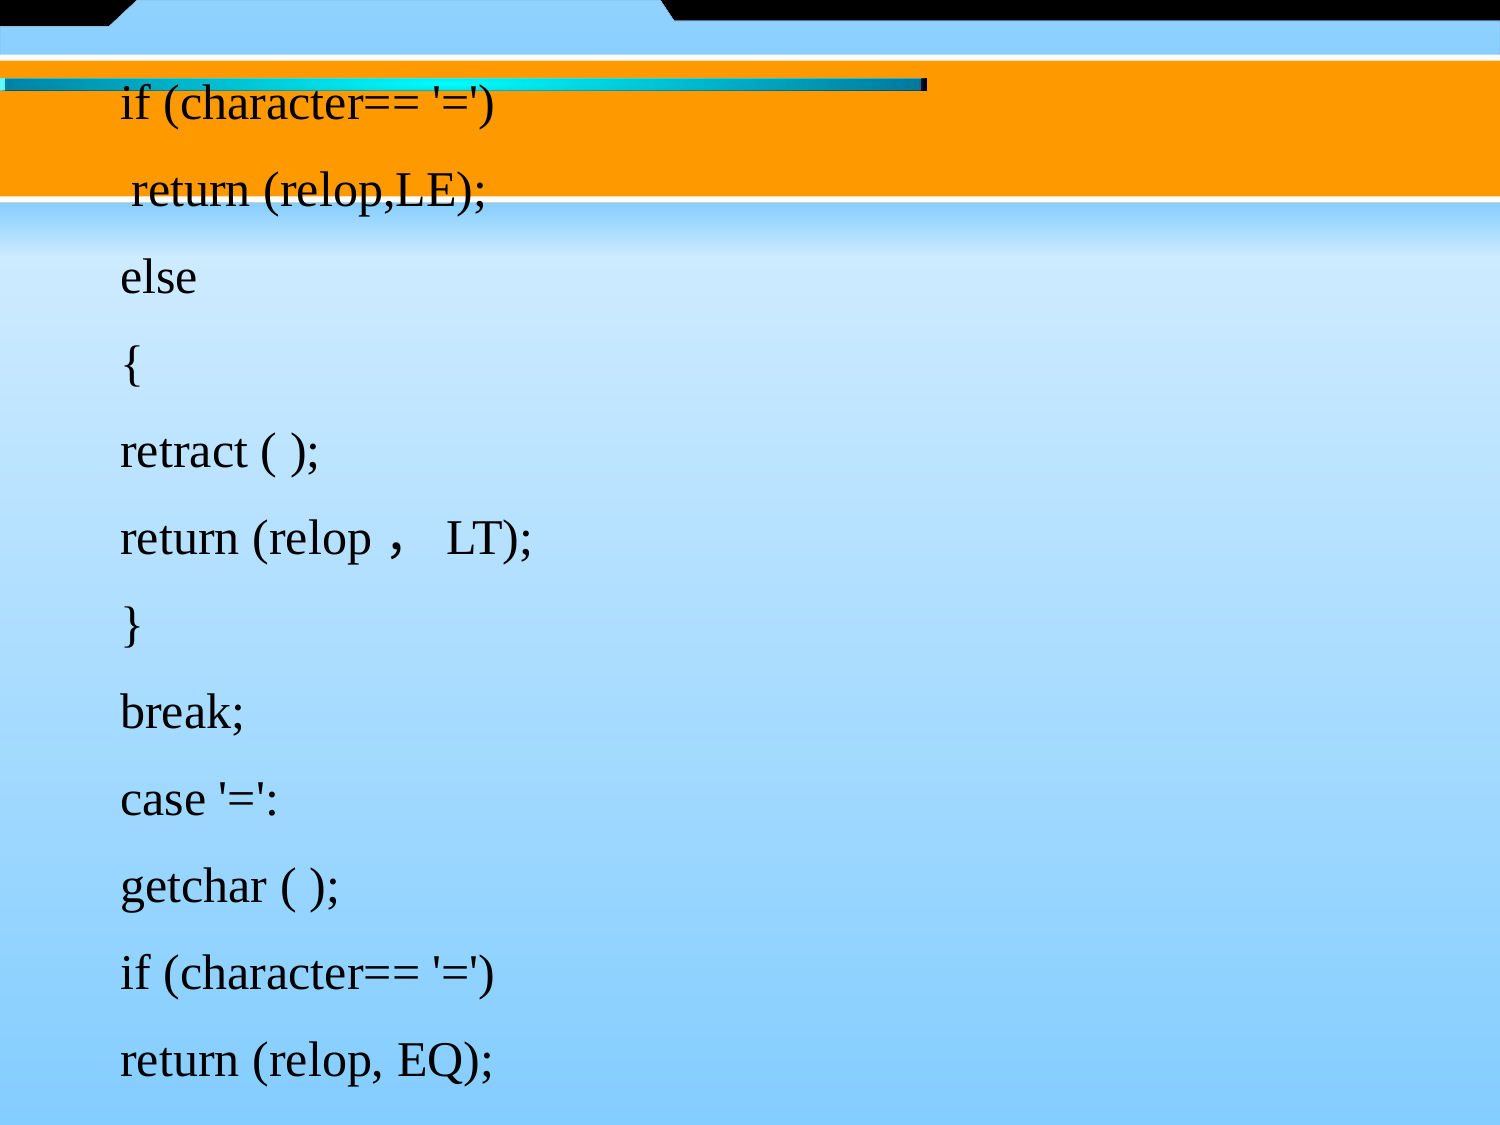

if (character== '=')
　 return (relop,LE);
　else
　{
　retract ( );
　return (relop，LT);
　}
　break;
　case '=':
　getchar ( );
　if (character== '=')
　return (relop, EQ);